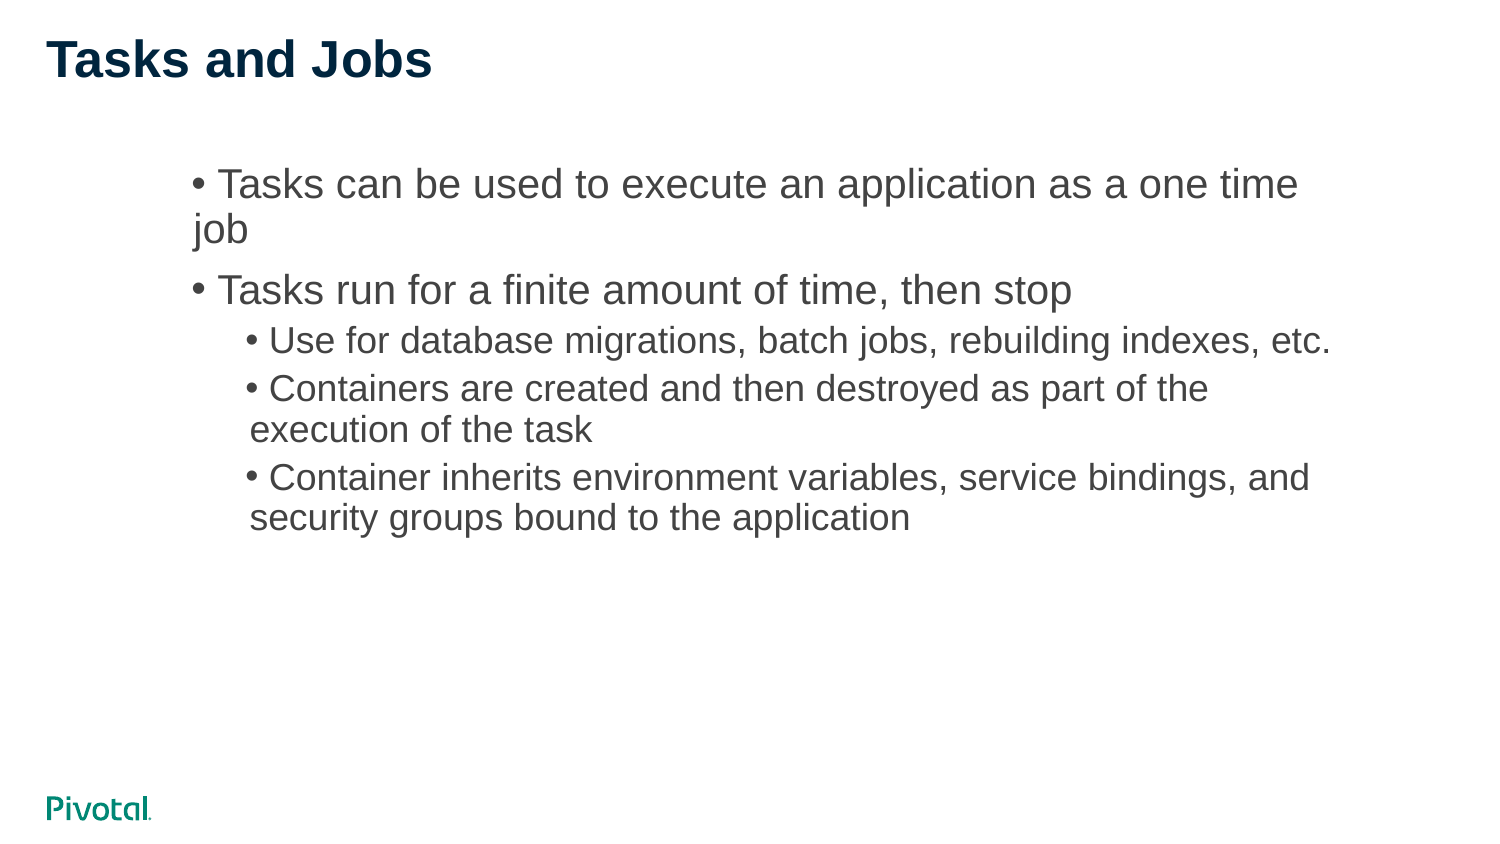

# Tasks and Jobs
 Tasks can be used to execute an application as a one time job
 Tasks run for a finite amount of time, then stop
 Use for database migrations, batch jobs, rebuilding indexes, etc.
 Containers are created and then destroyed as part of the execution of the task
 Container inherits environment variables, service bindings, and security groups bound to the application